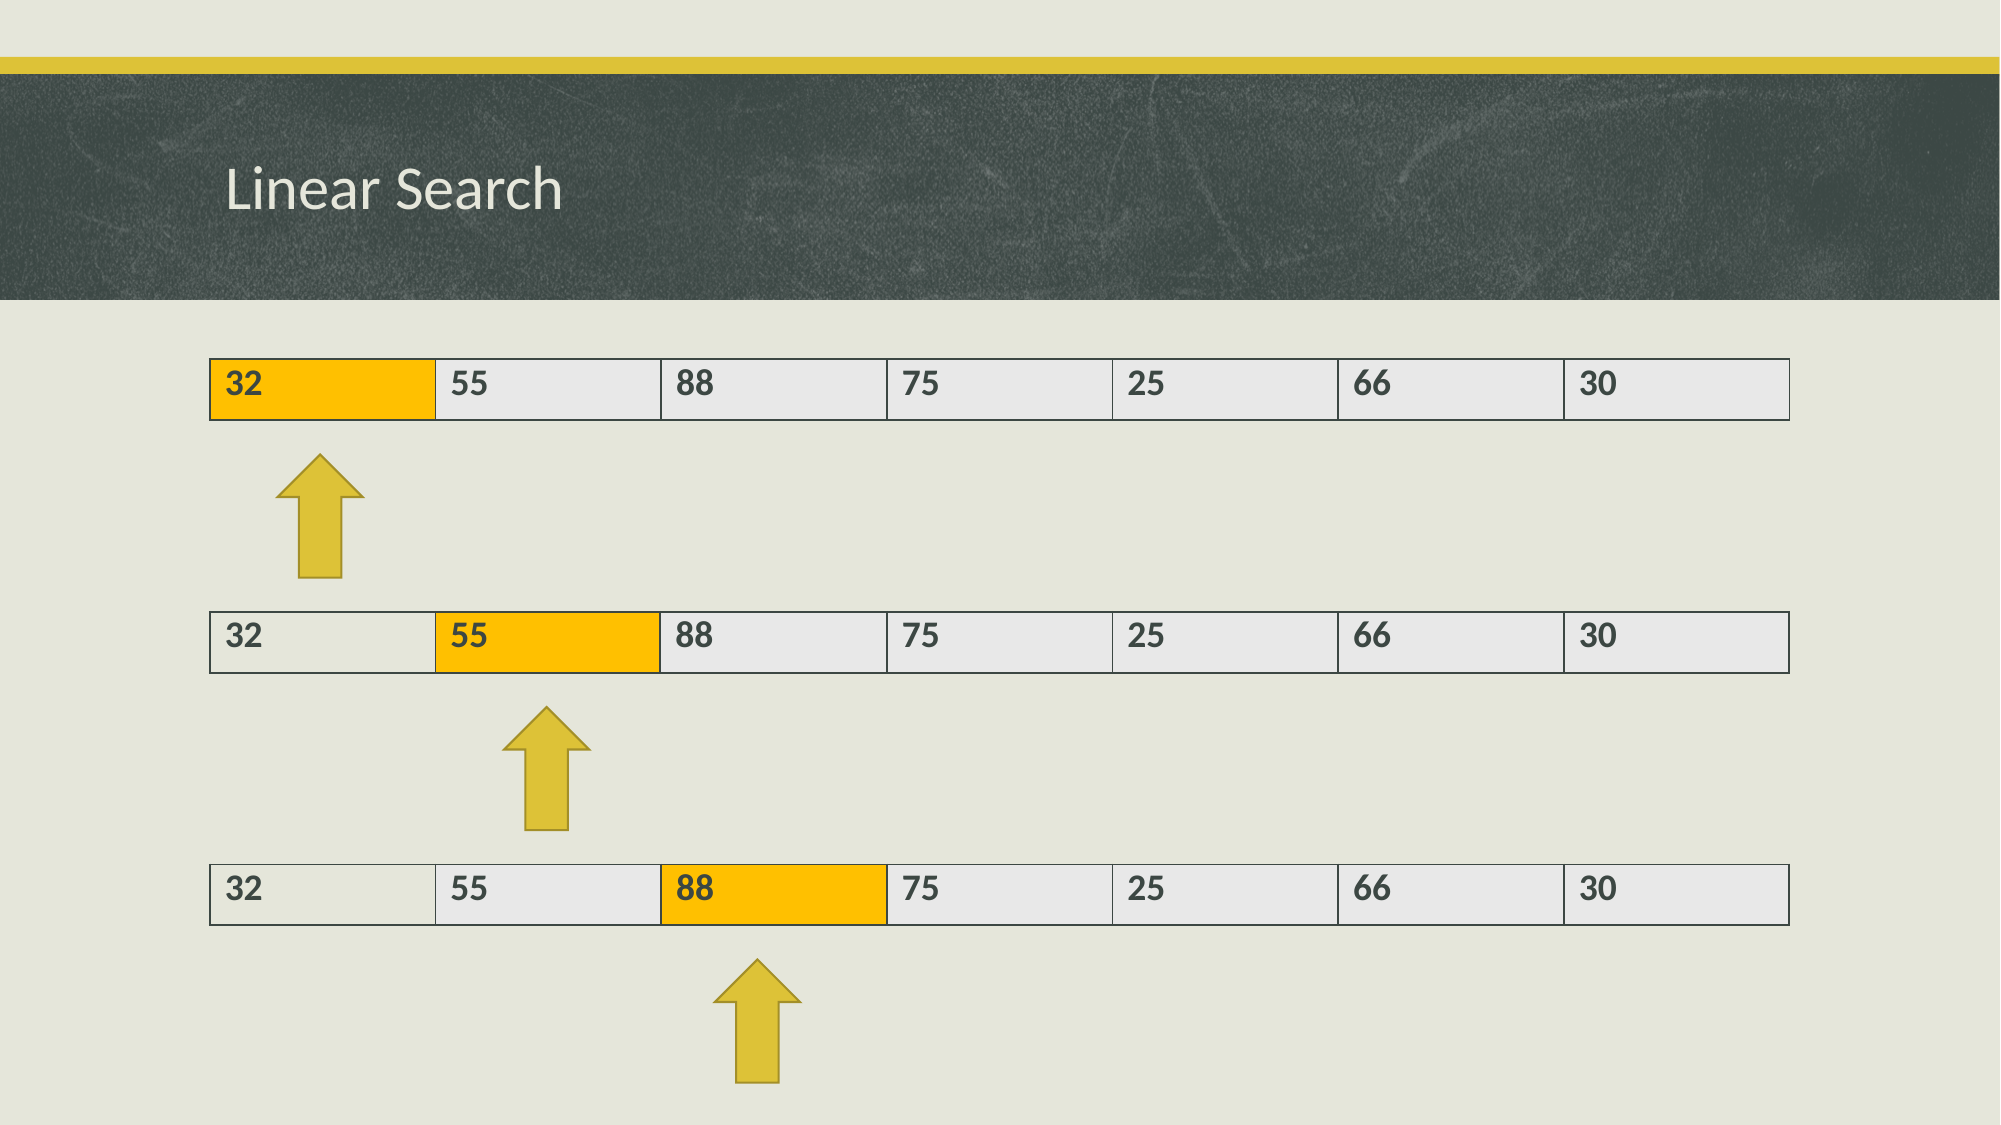

# Linear Search
| 32 | 55 | 88 | 75 | 25 | 66 | 30 |
| --- | --- | --- | --- | --- | --- | --- |

| 32 | 55 | 88 | 75 | 25 | 66 | 30 |
| --- | --- | --- | --- | --- | --- | --- |

| 32 | 55 | 88 | 75 | 25 | 66 | 30 |
| --- | --- | --- | --- | --- | --- | --- |